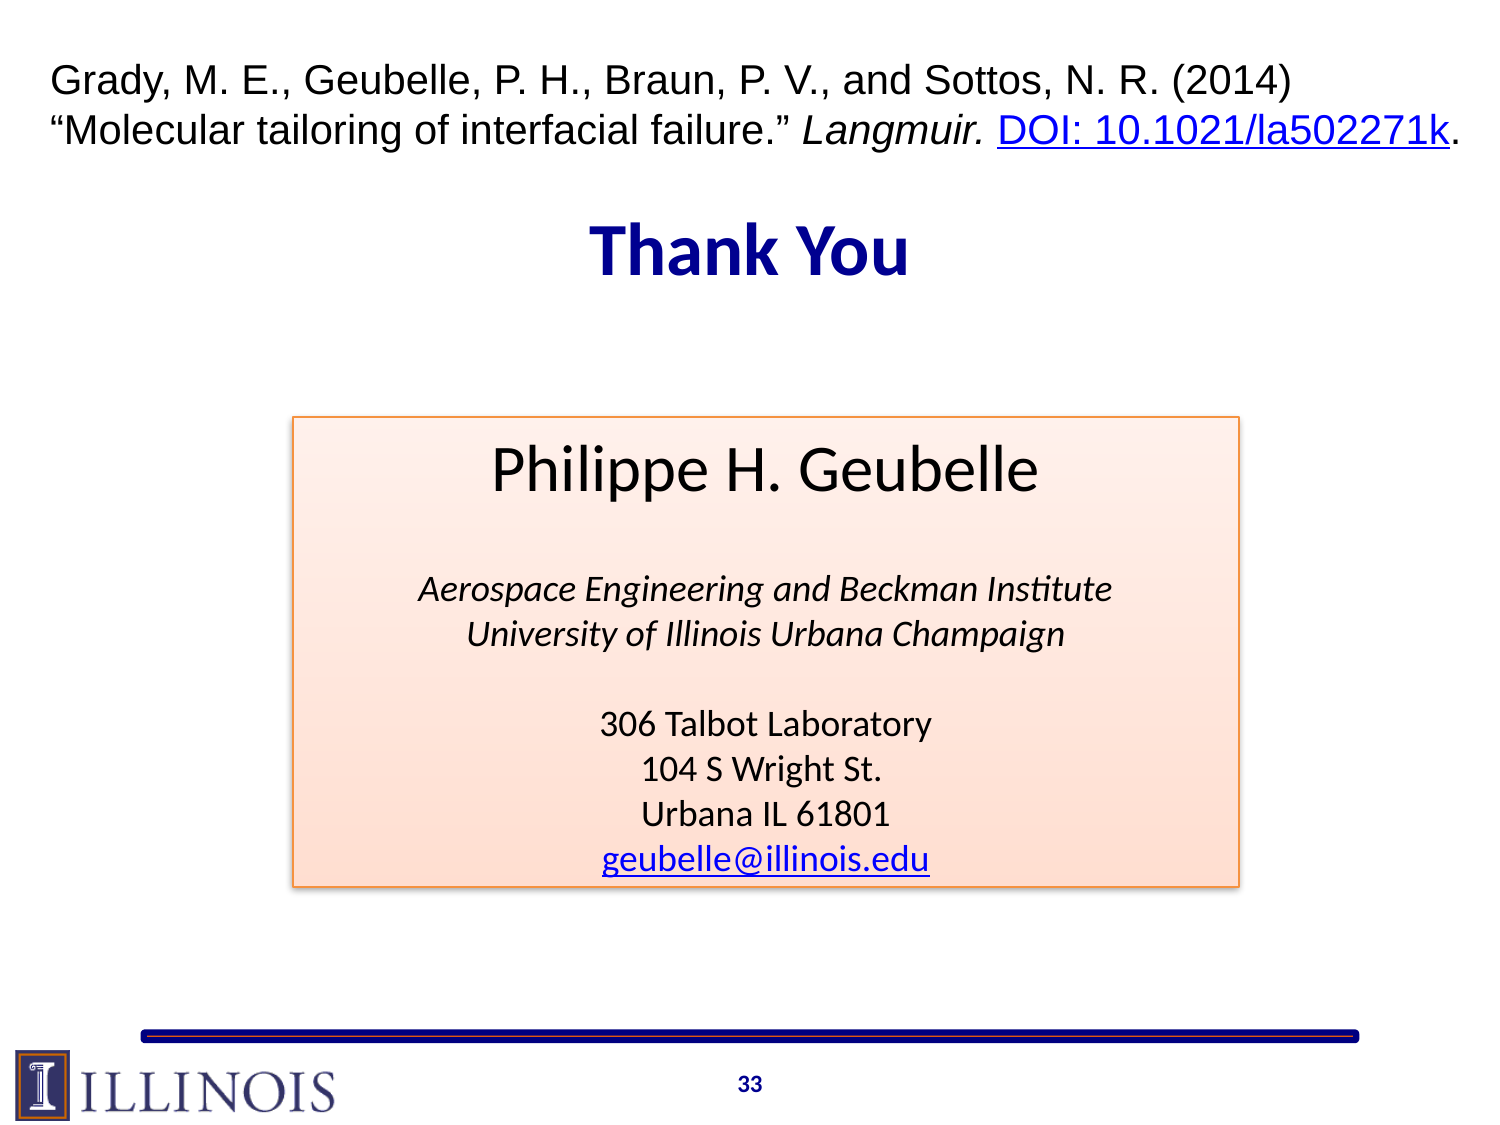

Grady, M. E., Geubelle, P. H., Braun, P. V., and Sottos, N. R. (2014) “Molecular tailoring of interfacial failure.” Langmuir. DOI: 10.1021/la502271k.
# Thank You
Philippe H. Geubelle

Aerospace Engineering and Beckman Institute
University of Illinois Urbana Champaign

306 Talbot Laboratory
104 S Wright St. 
Urbana IL 61801
geubelle@illinois.edu